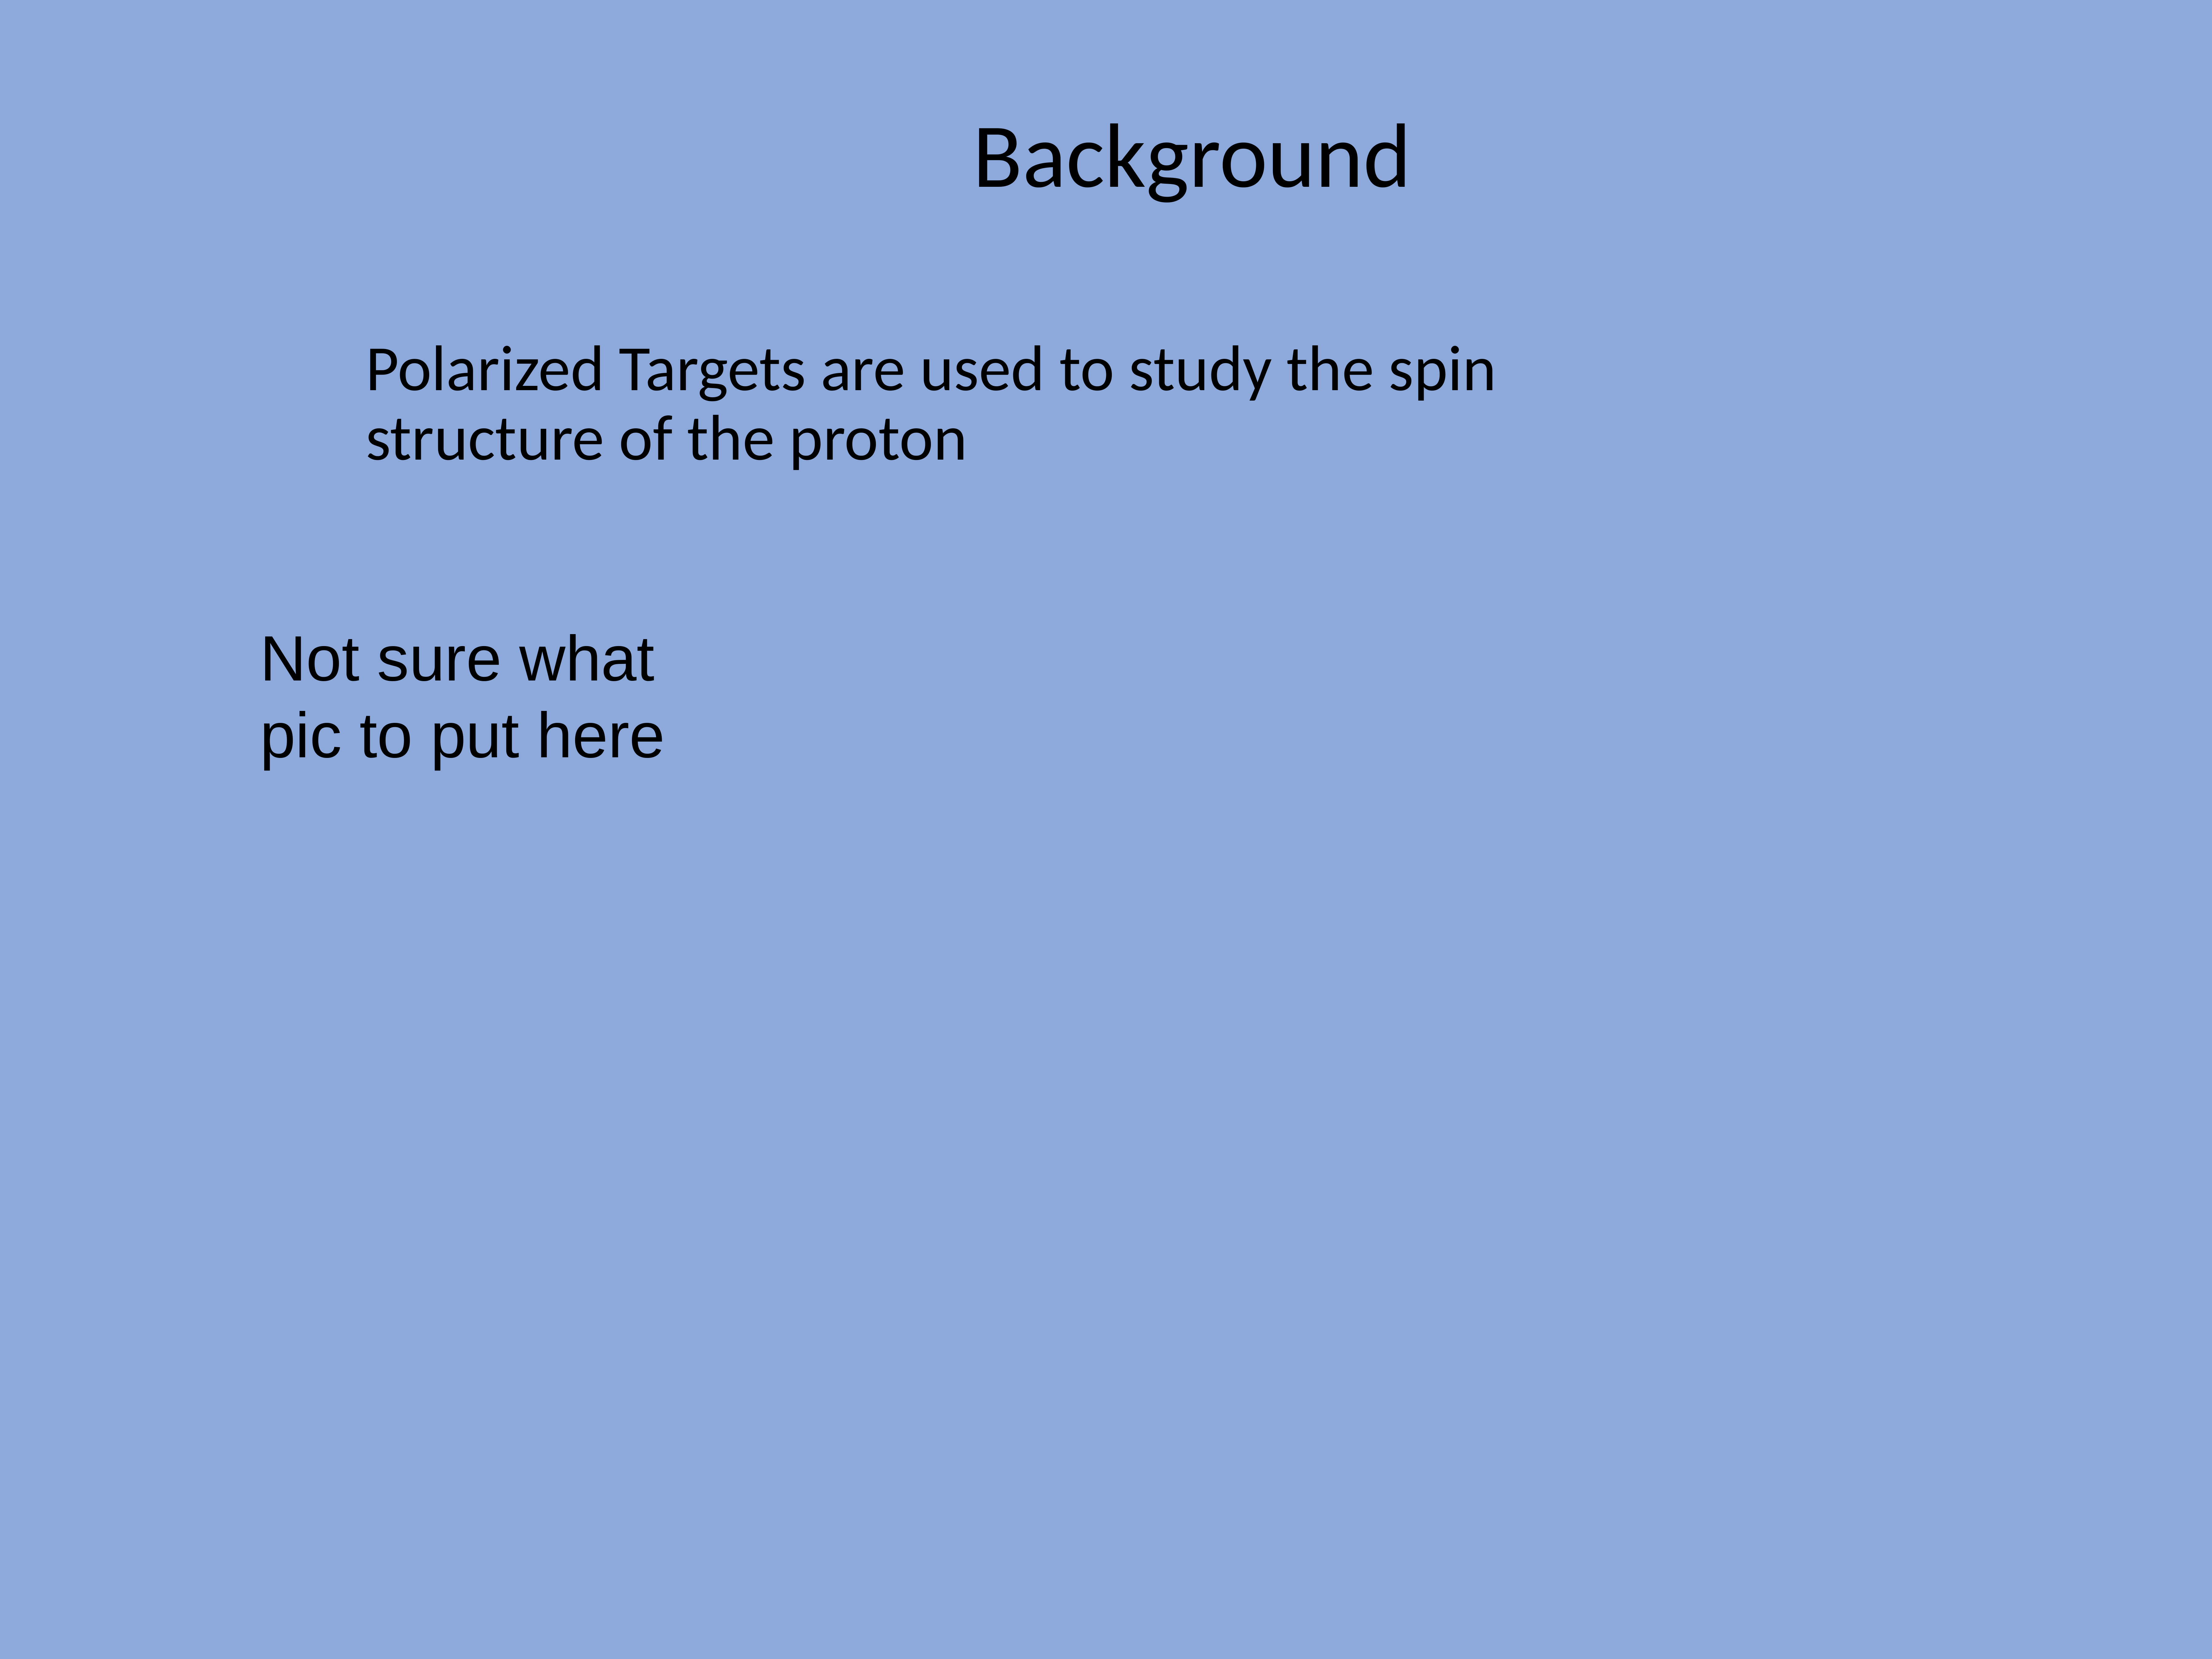

# Background
Polarized Targets are used to study the spin structure of the proton
Not sure what pic to put here